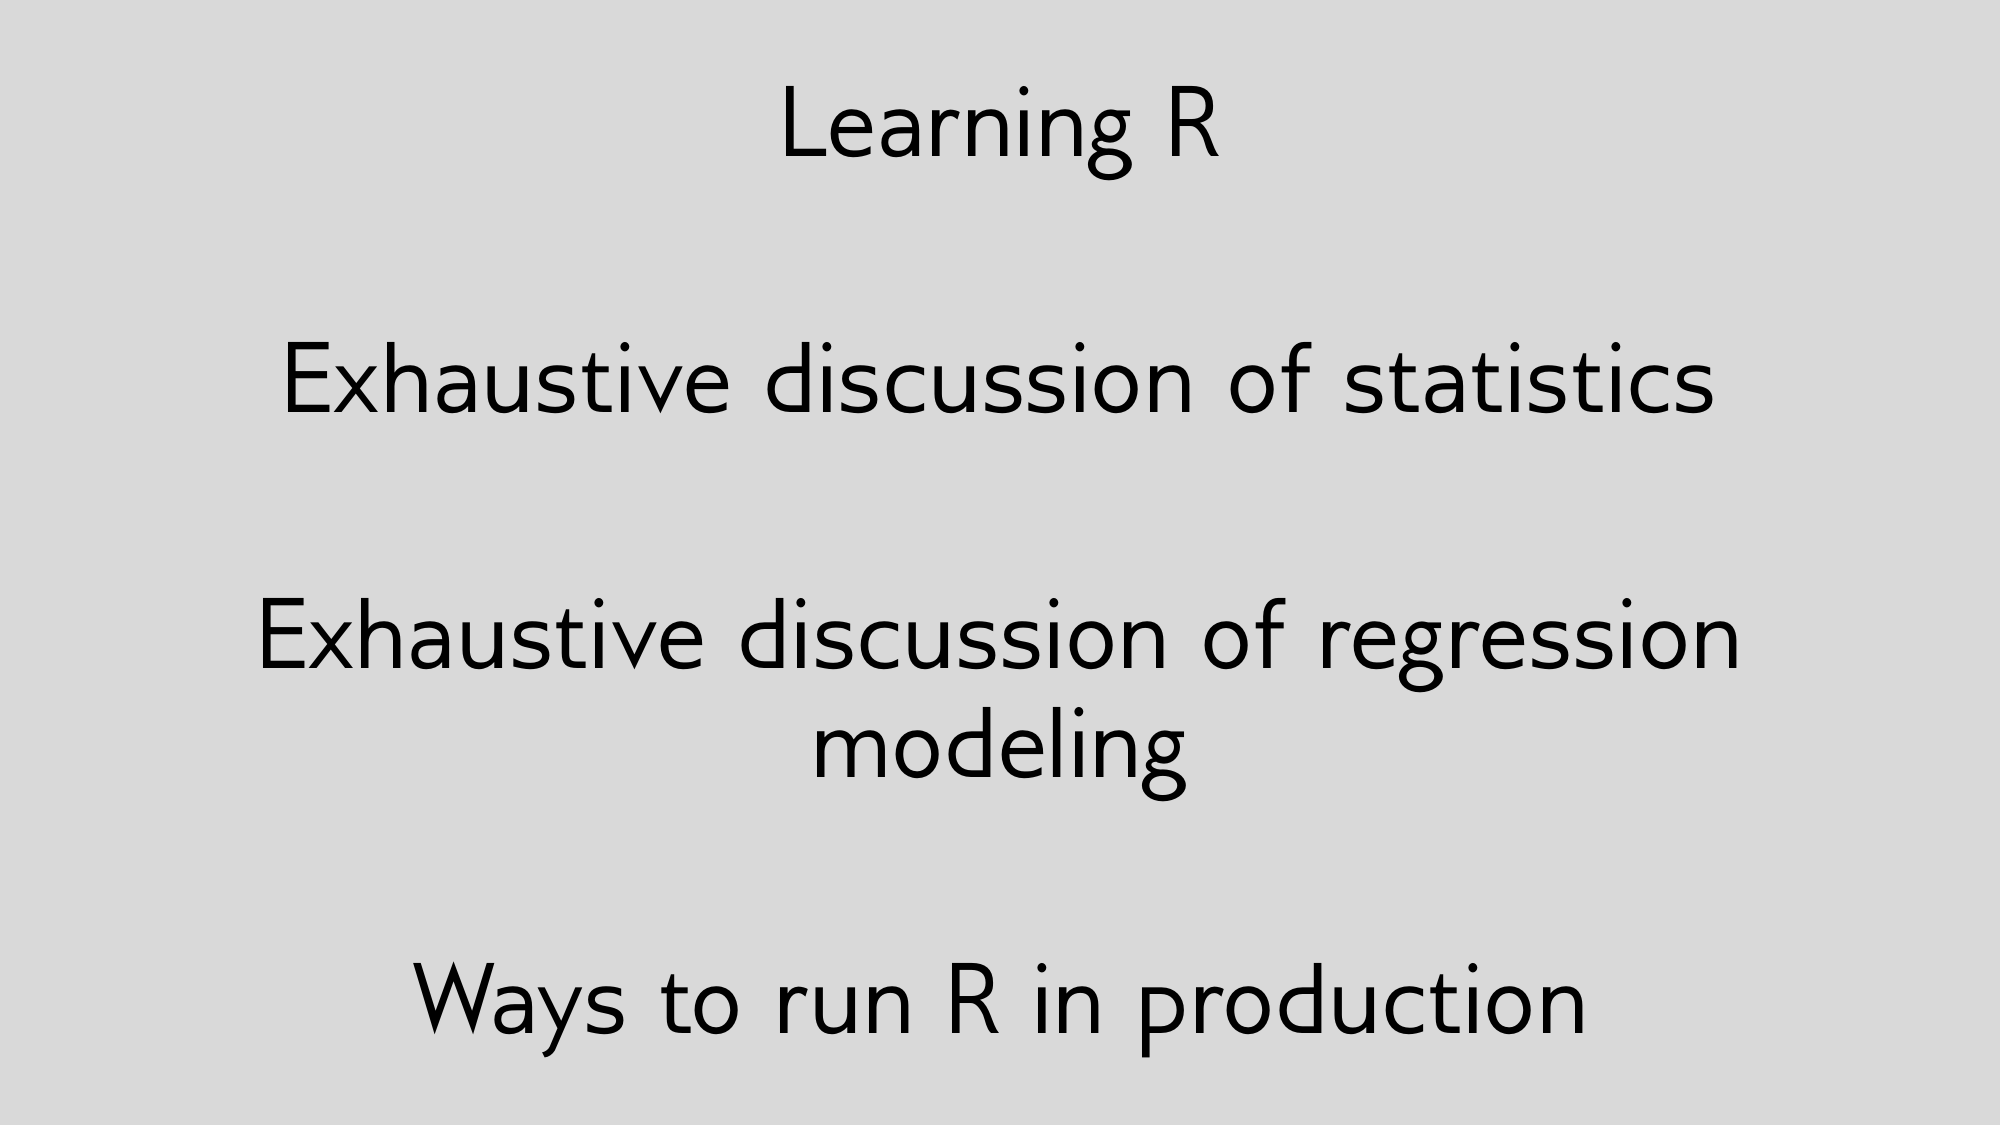

Learning R

Exhaustive discussion of statistics

Exhaustive discussion of regression modeling

Ways to run R in production